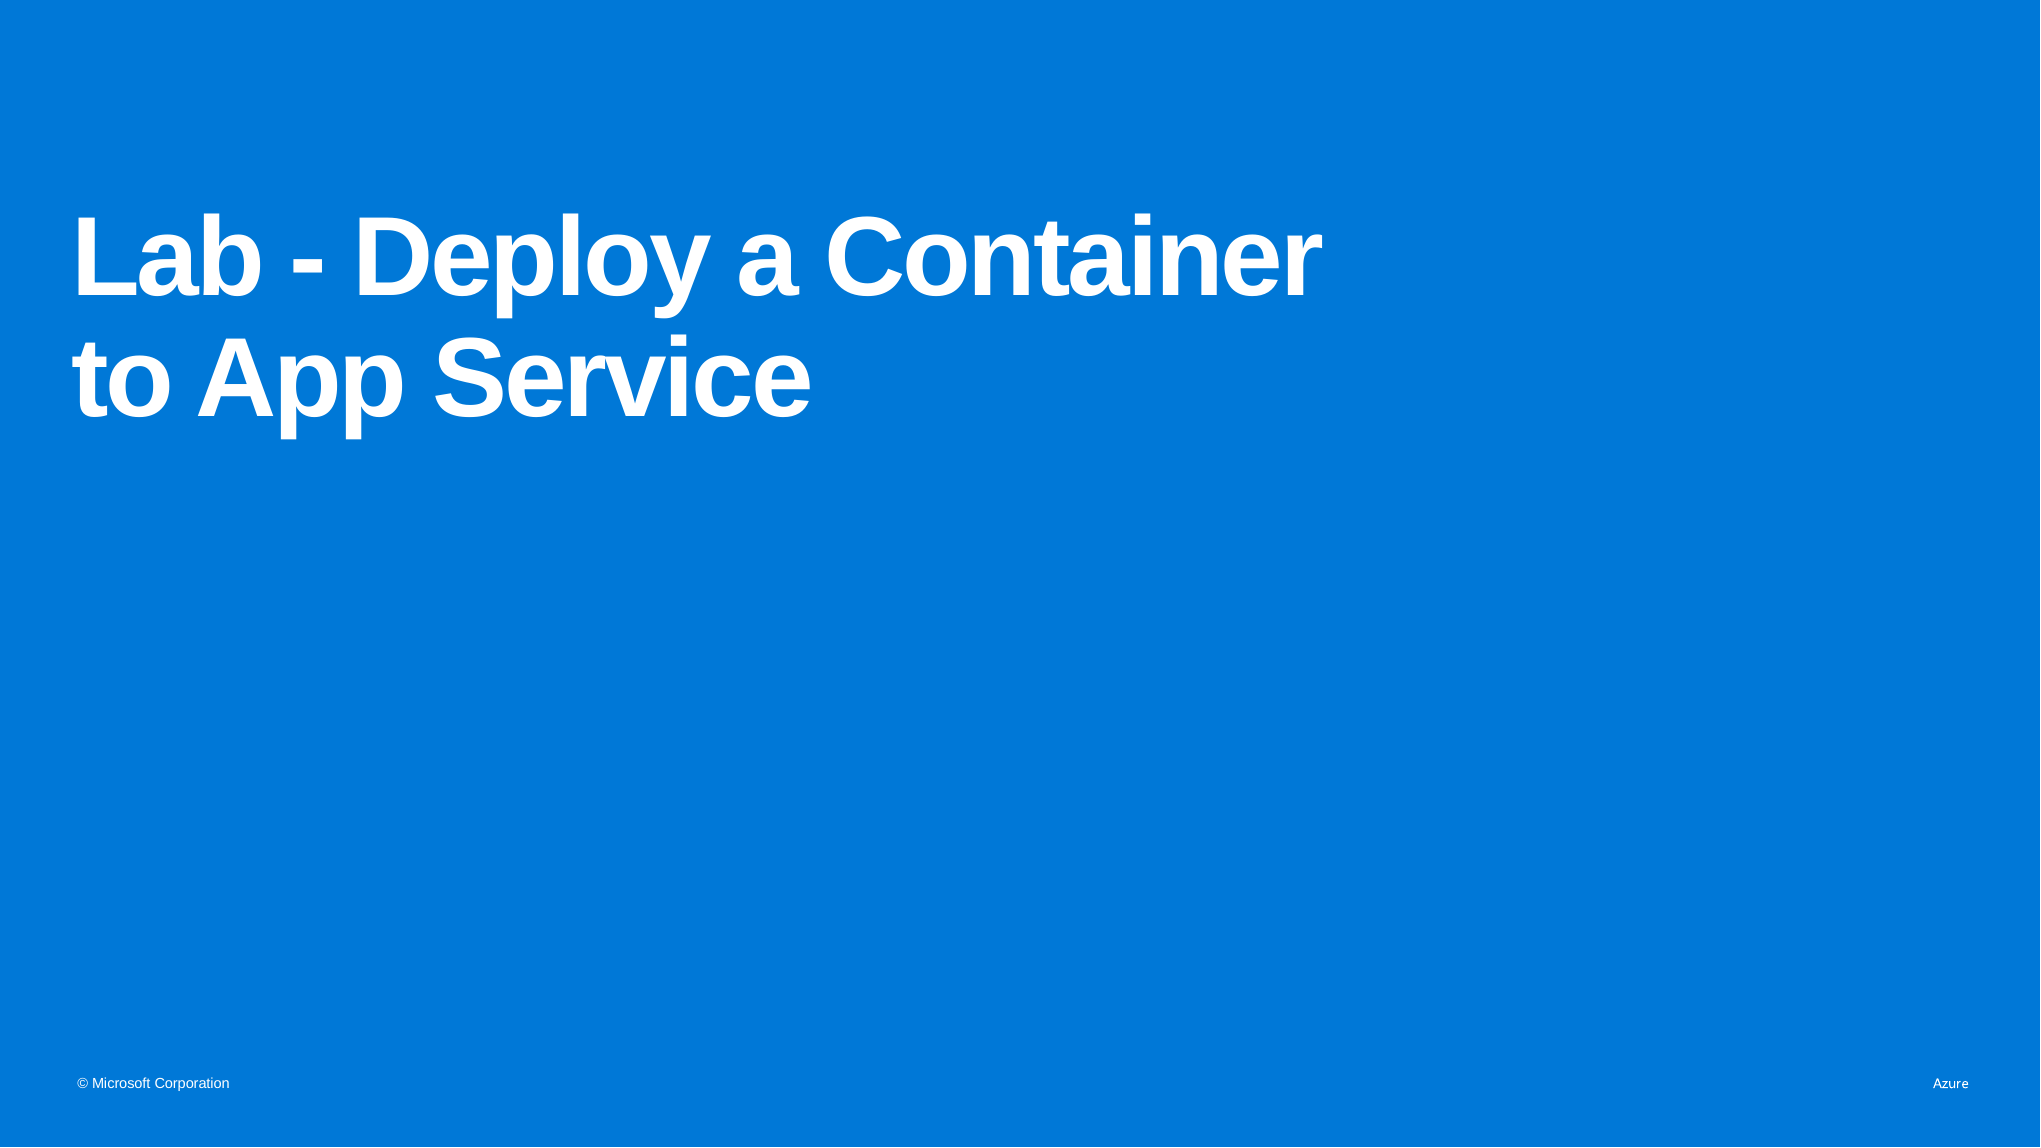

# Lab - Deploy a Container to App Service